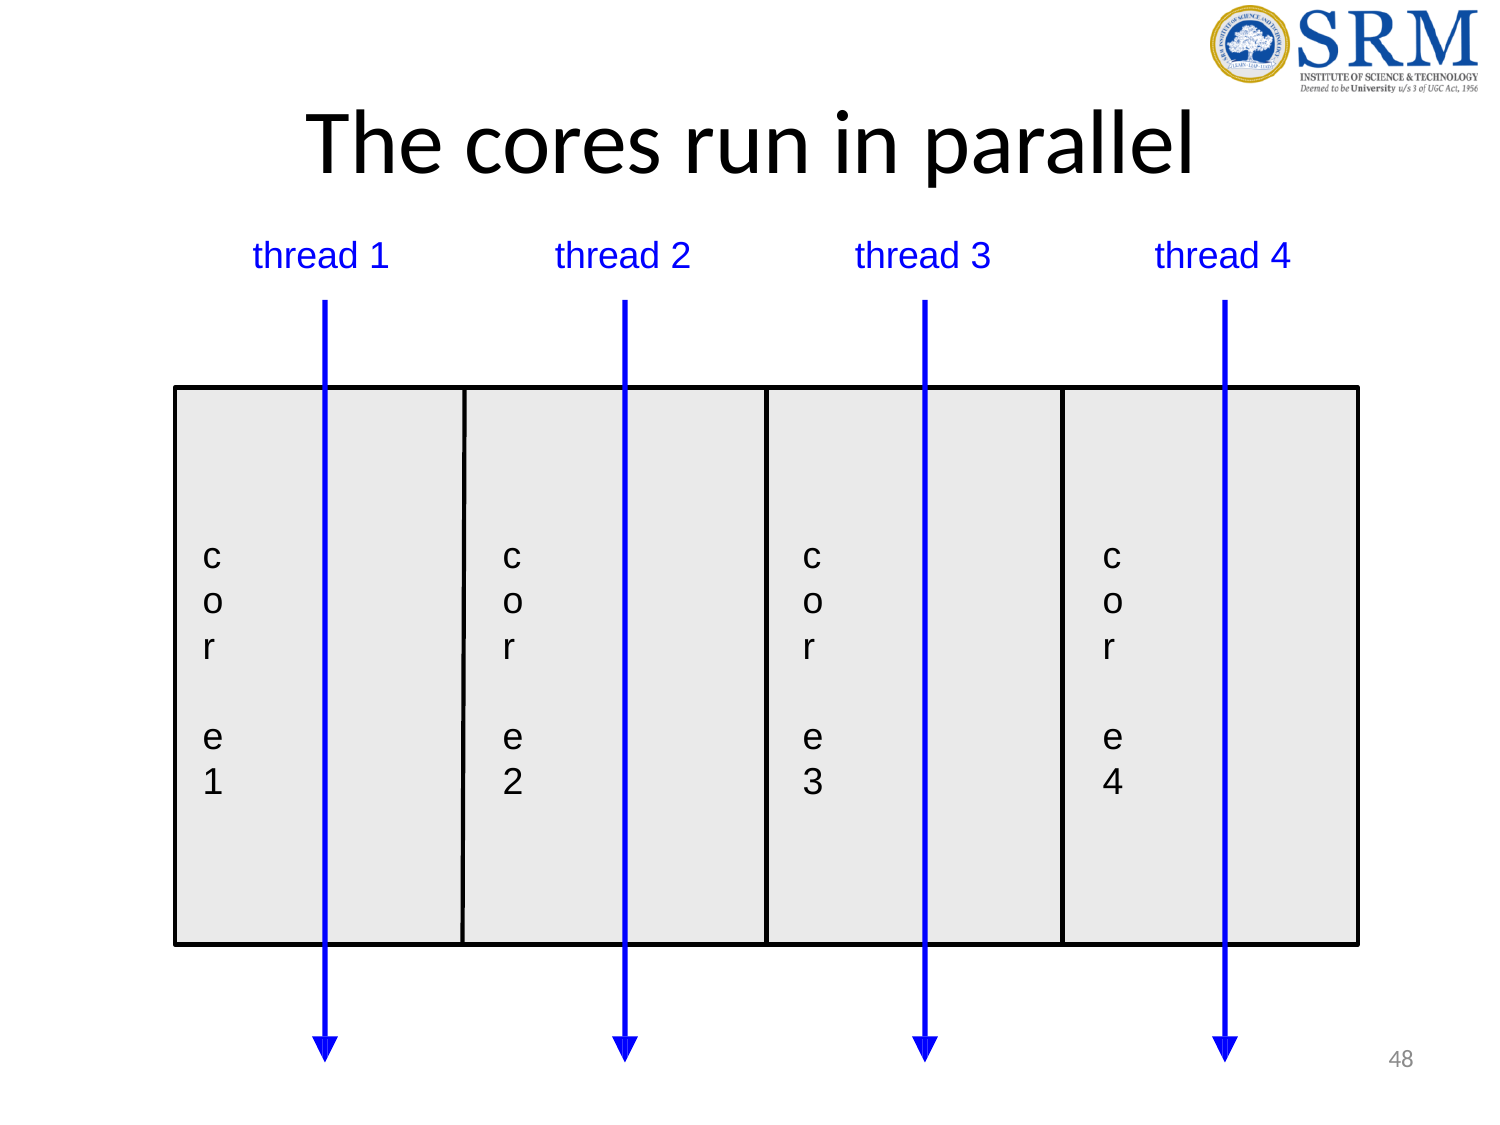

# The cores run in parallel
thread 1	thread 2	thread 3	thread 4

c
c
c
c
o
o
o
o
r  e
r  e
r  e
r  e
4
3
2
1
48